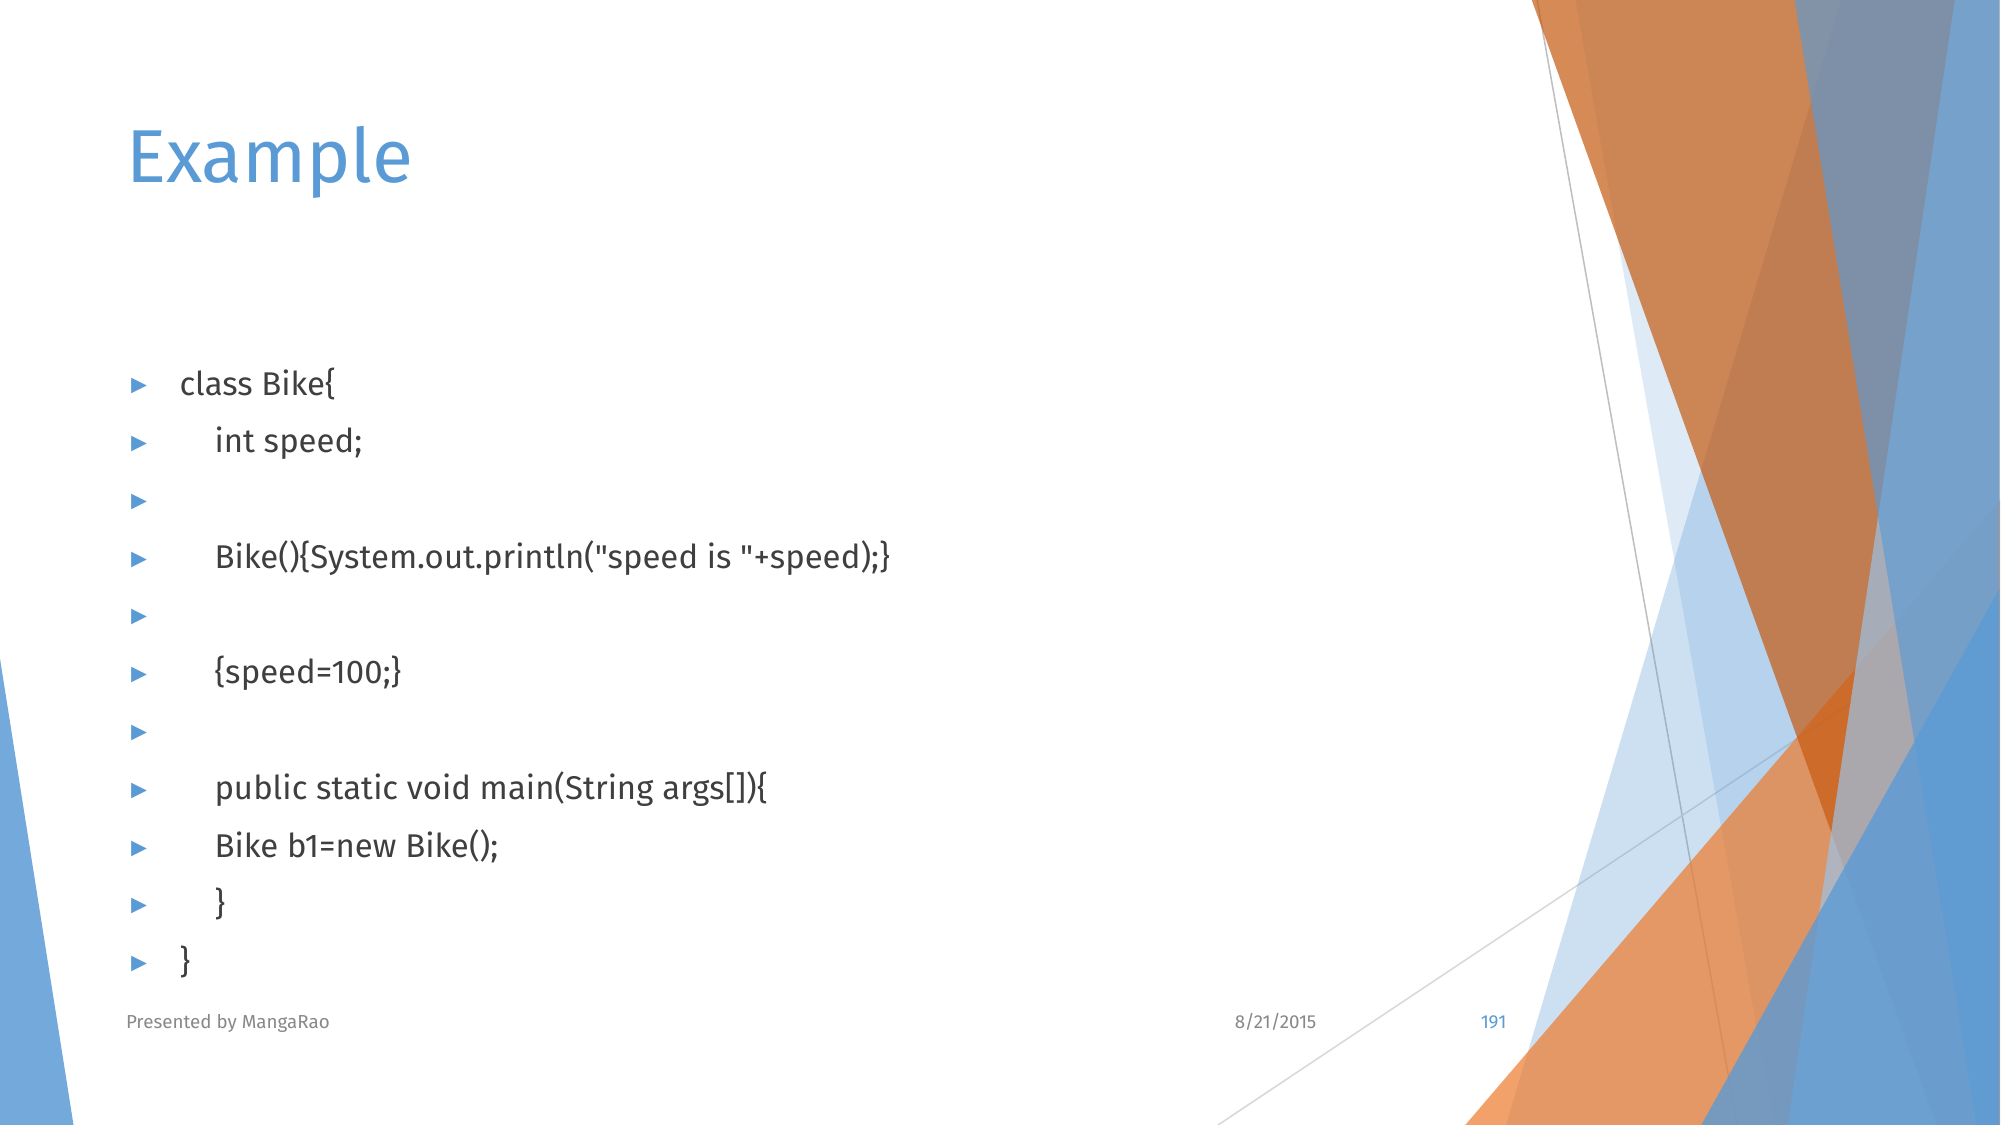

# Example
class Bike{
    int speed;

    Bike(){System.out.println("speed is "+speed);}

    {speed=100;}

    public static void main(String args[]){
    Bike b1=new Bike();
    }
}

Presented by MangaRao
8/21/2015
191